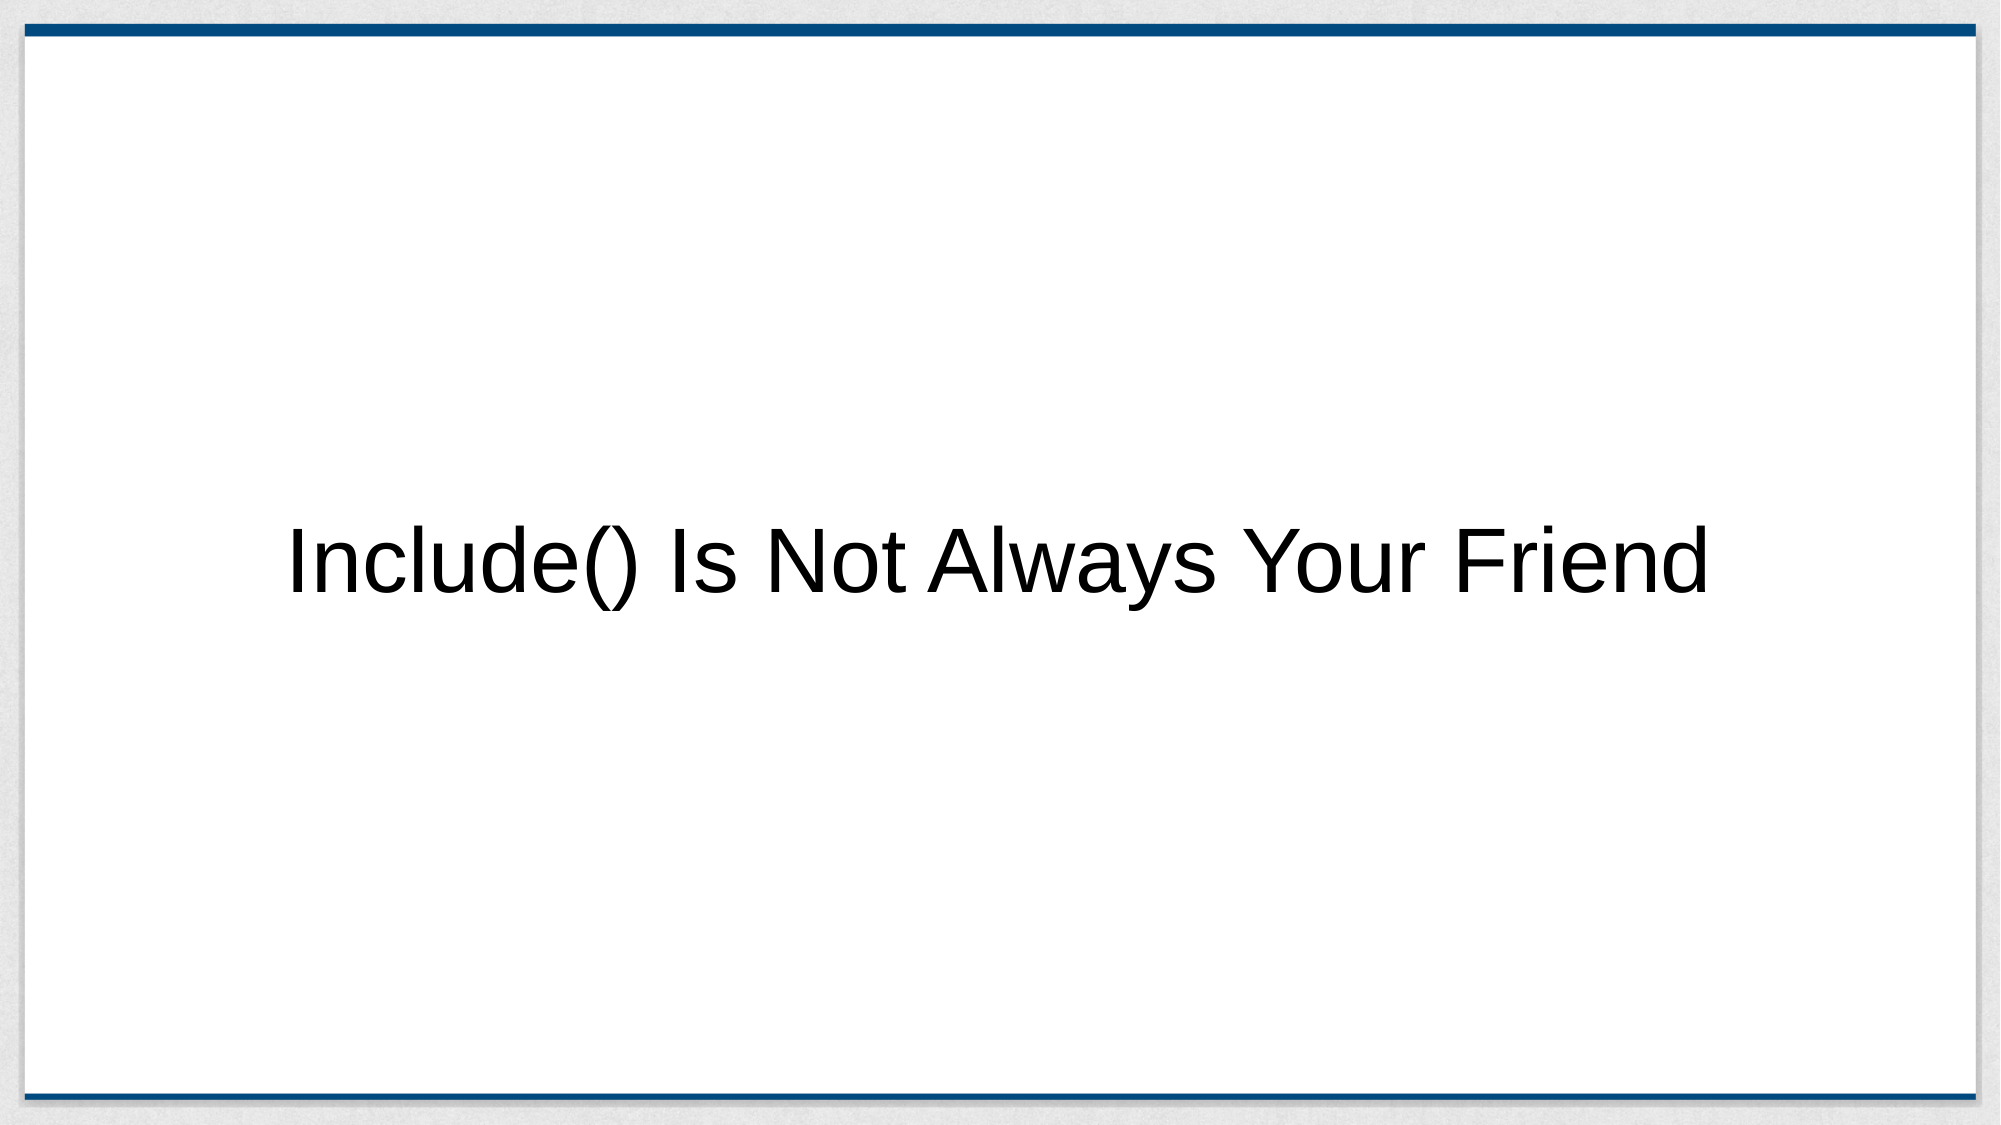

# Include() Is Not Always Your Friend